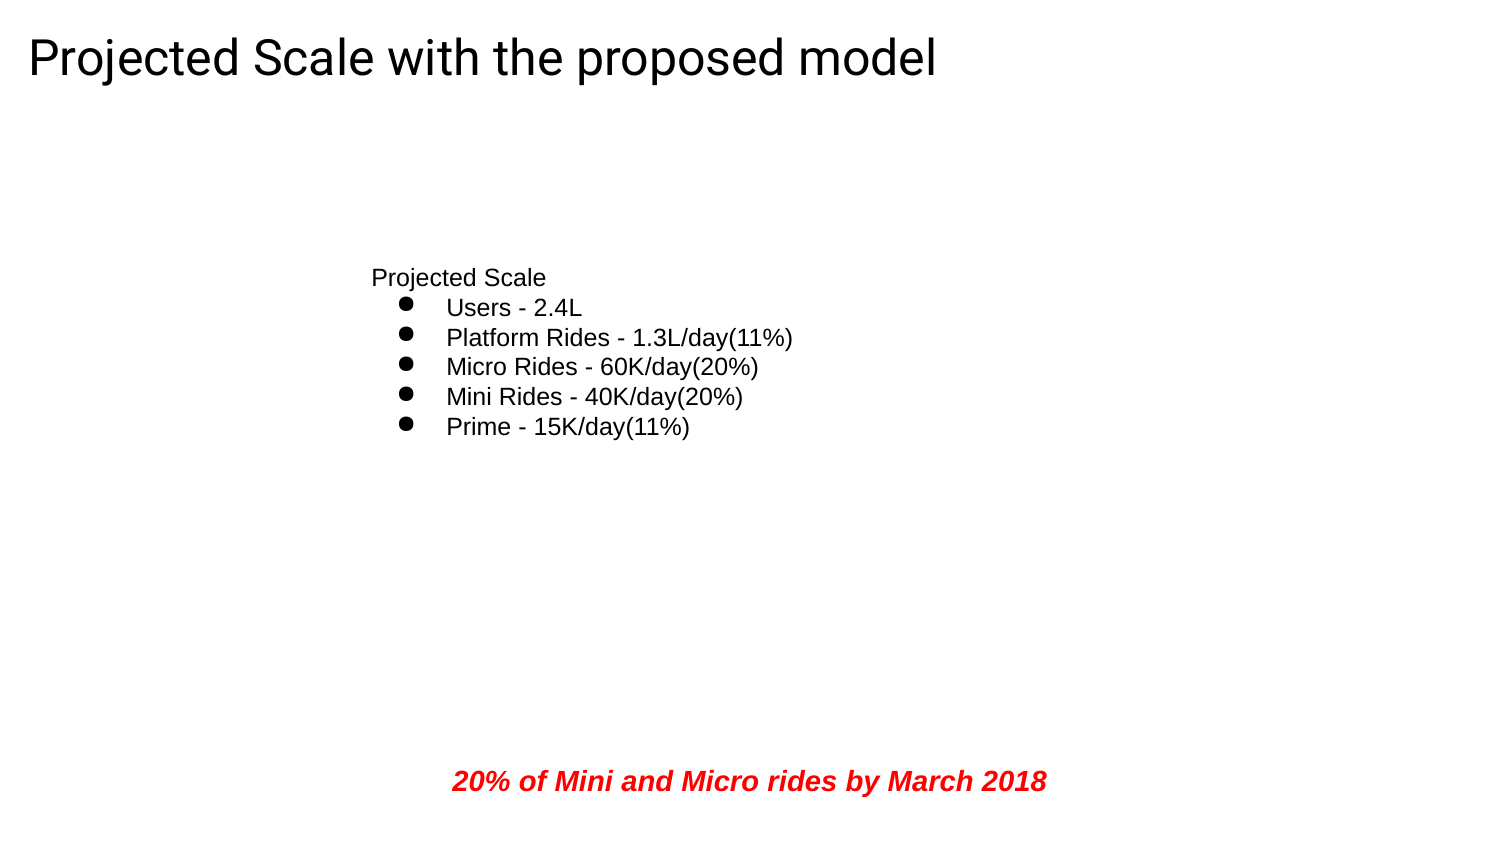

# Projected Scale with the proposed model
Projected Scale
Users - 2.4L
Platform Rides - 1.3L/day(11%)
Micro Rides - 60K/day(20%)
Mini Rides - 40K/day(20%)
Prime - 15K/day(11%)

20% of Mini and Micro rides by March 2018